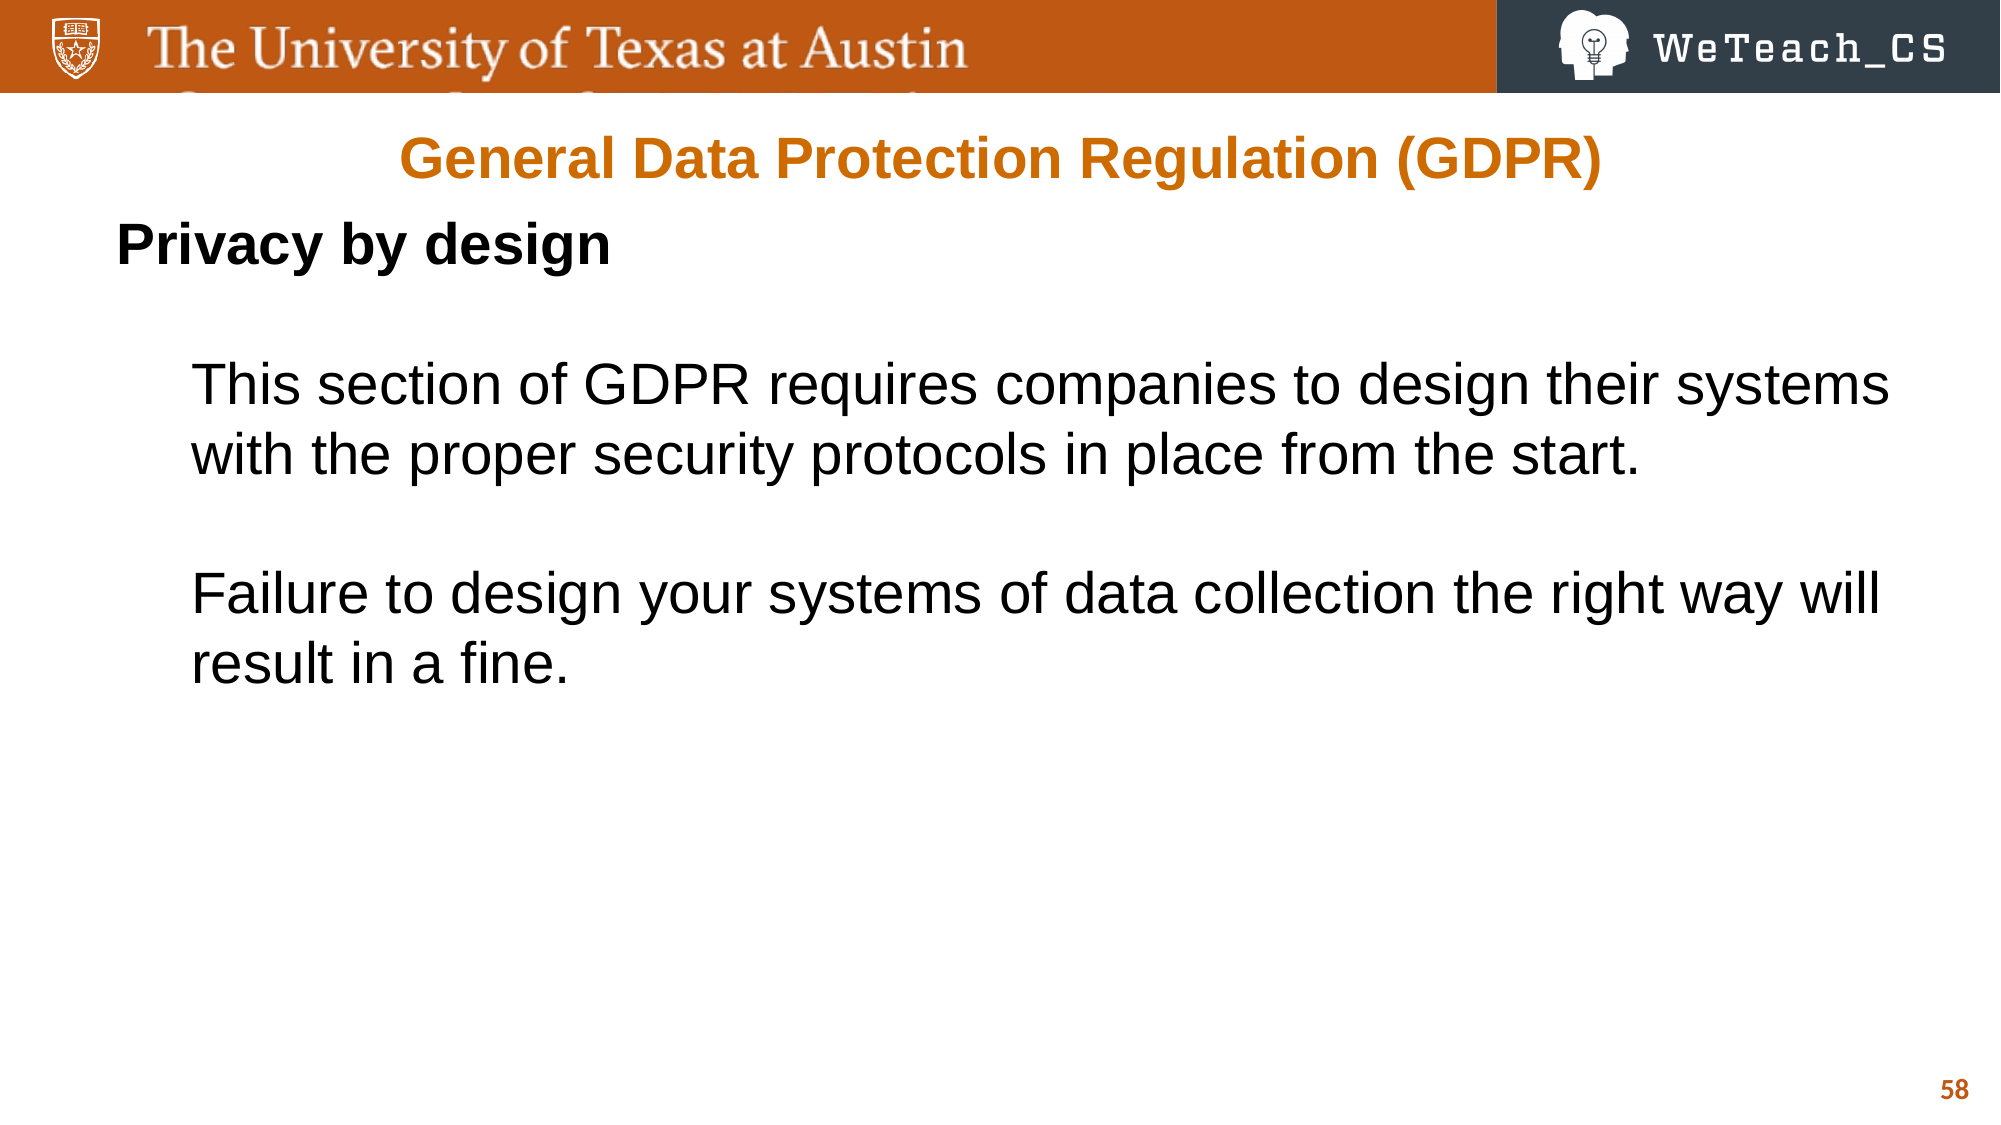

General Data Protection Regulation (GDPR)
Privacy by design

This section of GDPR requires companies to design their systems with the proper security protocols in place from the start.

Failure to design your systems of data collection the right way will result in a fine.